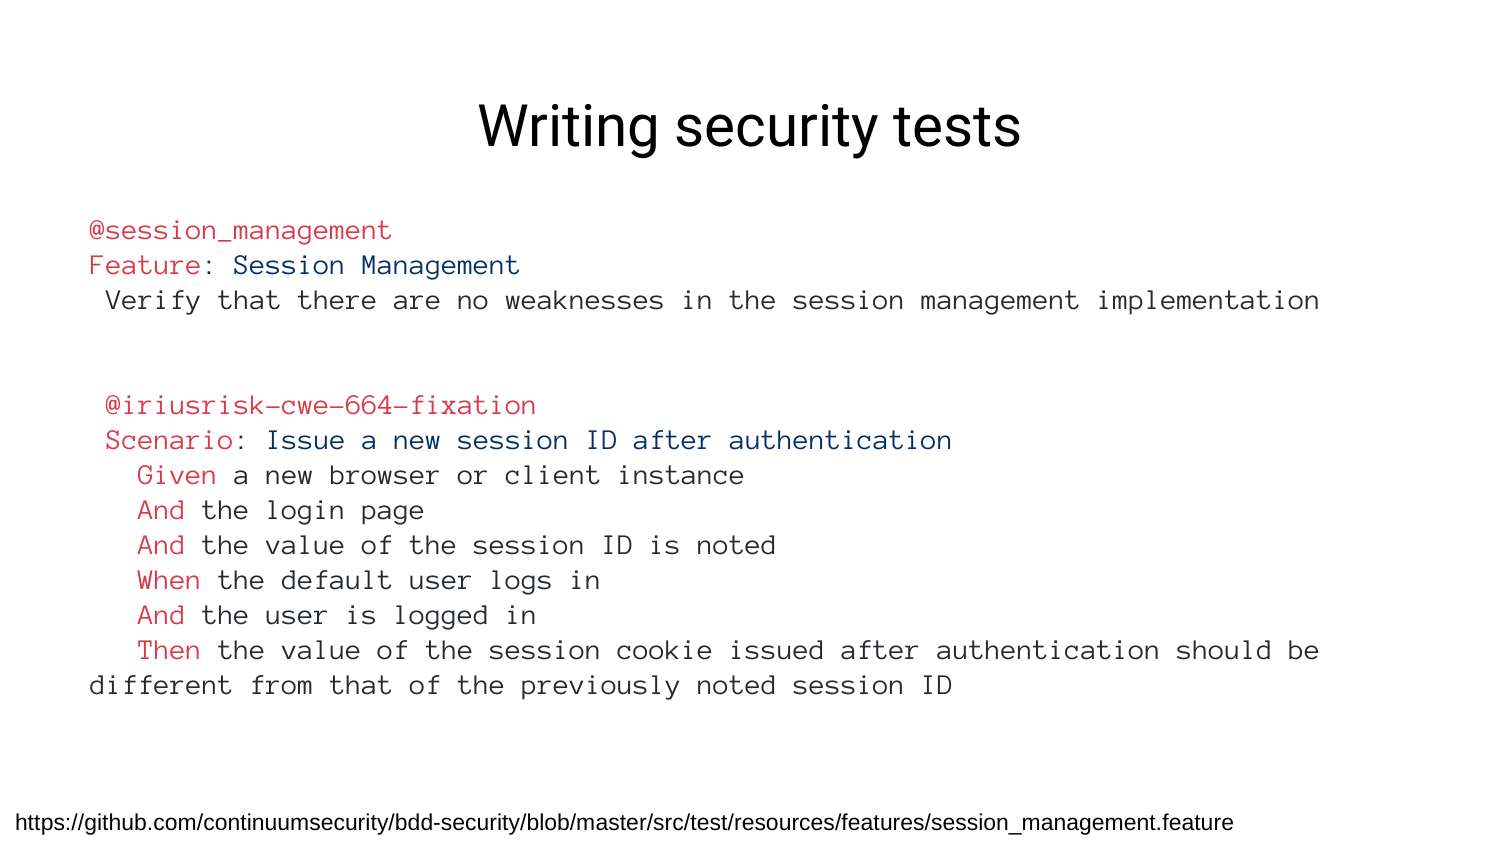

# Writing security tests
@session_management
Feature: Session Management
 Verify that there are no weaknesses in the session management implementation

 @iriusrisk-cwe-664-fixation
 Scenario: Issue a new session ID after authentication
   Given a new browser or client instance
   And the login page
   And the value of the session ID is noted
   When the default user logs in
   And the user is logged in
   Then the value of the session cookie issued after authentication should be different from that of the previously noted session ID

https://github.com/continuumsecurity/bdd-security/blob/master/src/test/resources/features/session_management.feature